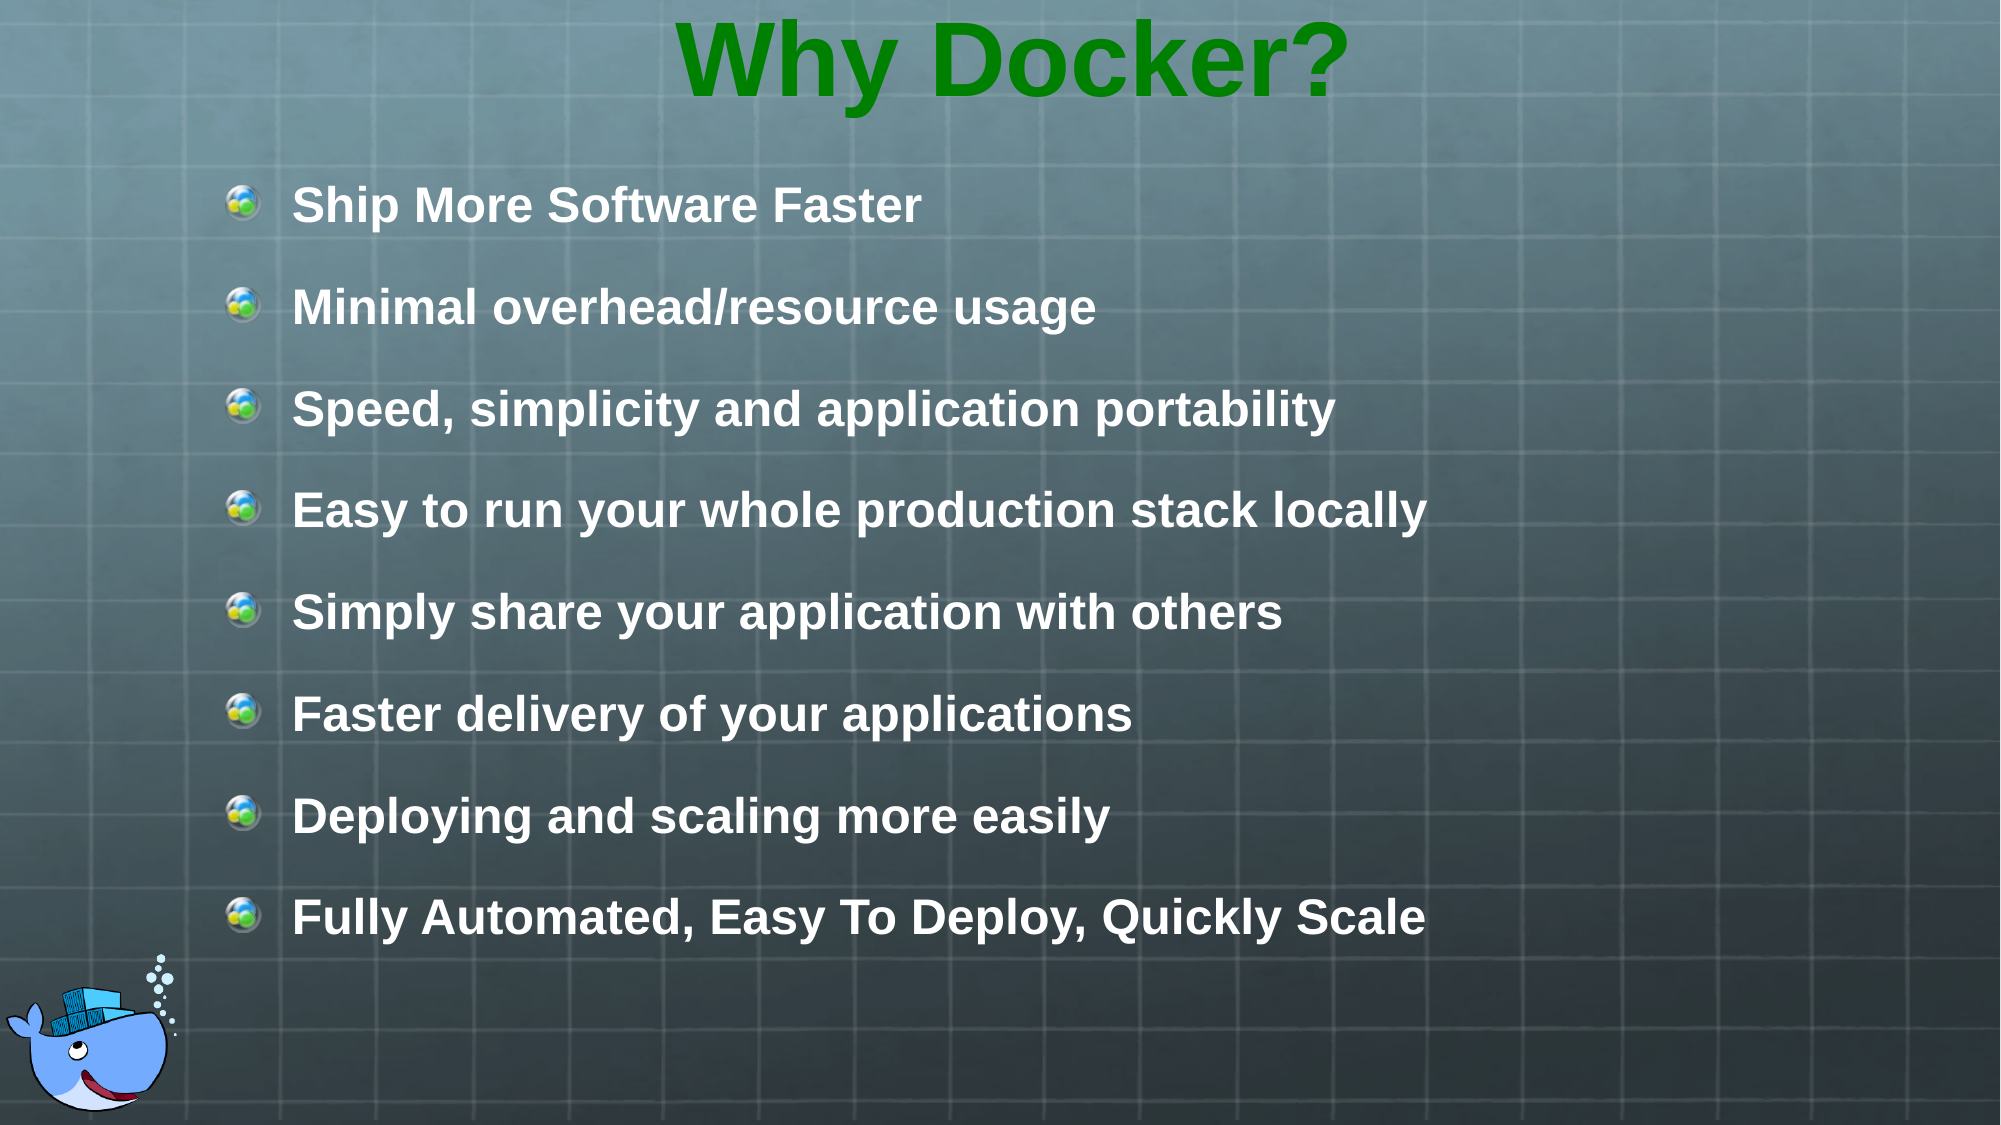

# Why Docker?
Ship More Software Faster
Minimal overhead/resource usage
Speed, simplicity and application portability
Easy to run your whole production stack locally
Simply share your application with others
Faster delivery of your applications
Deploying and scaling more easily
Fully Automated, Easy To Deploy, Quickly Scale